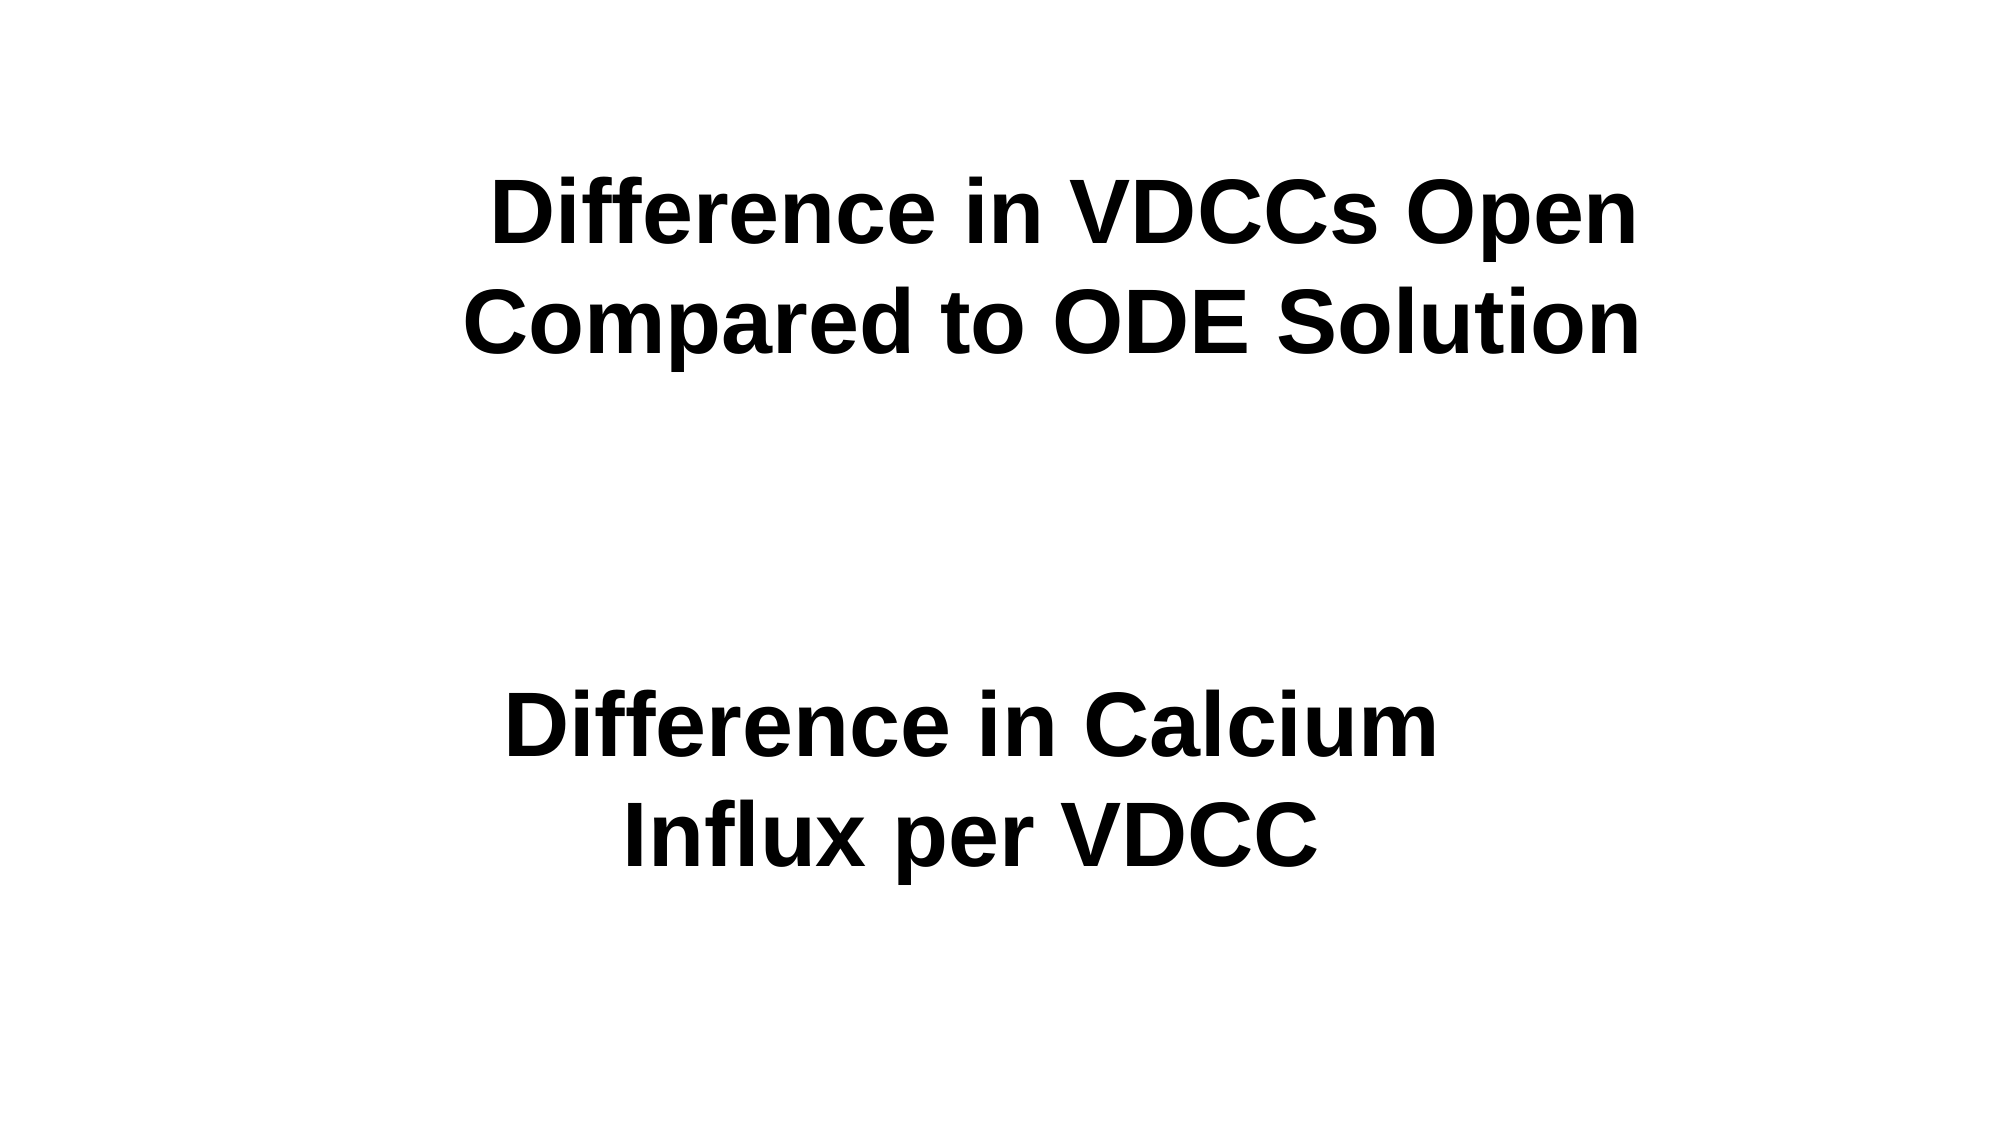

Difference in VDCCs Open Compared to ODE Solution
Difference in Calcium Influx per VDCC